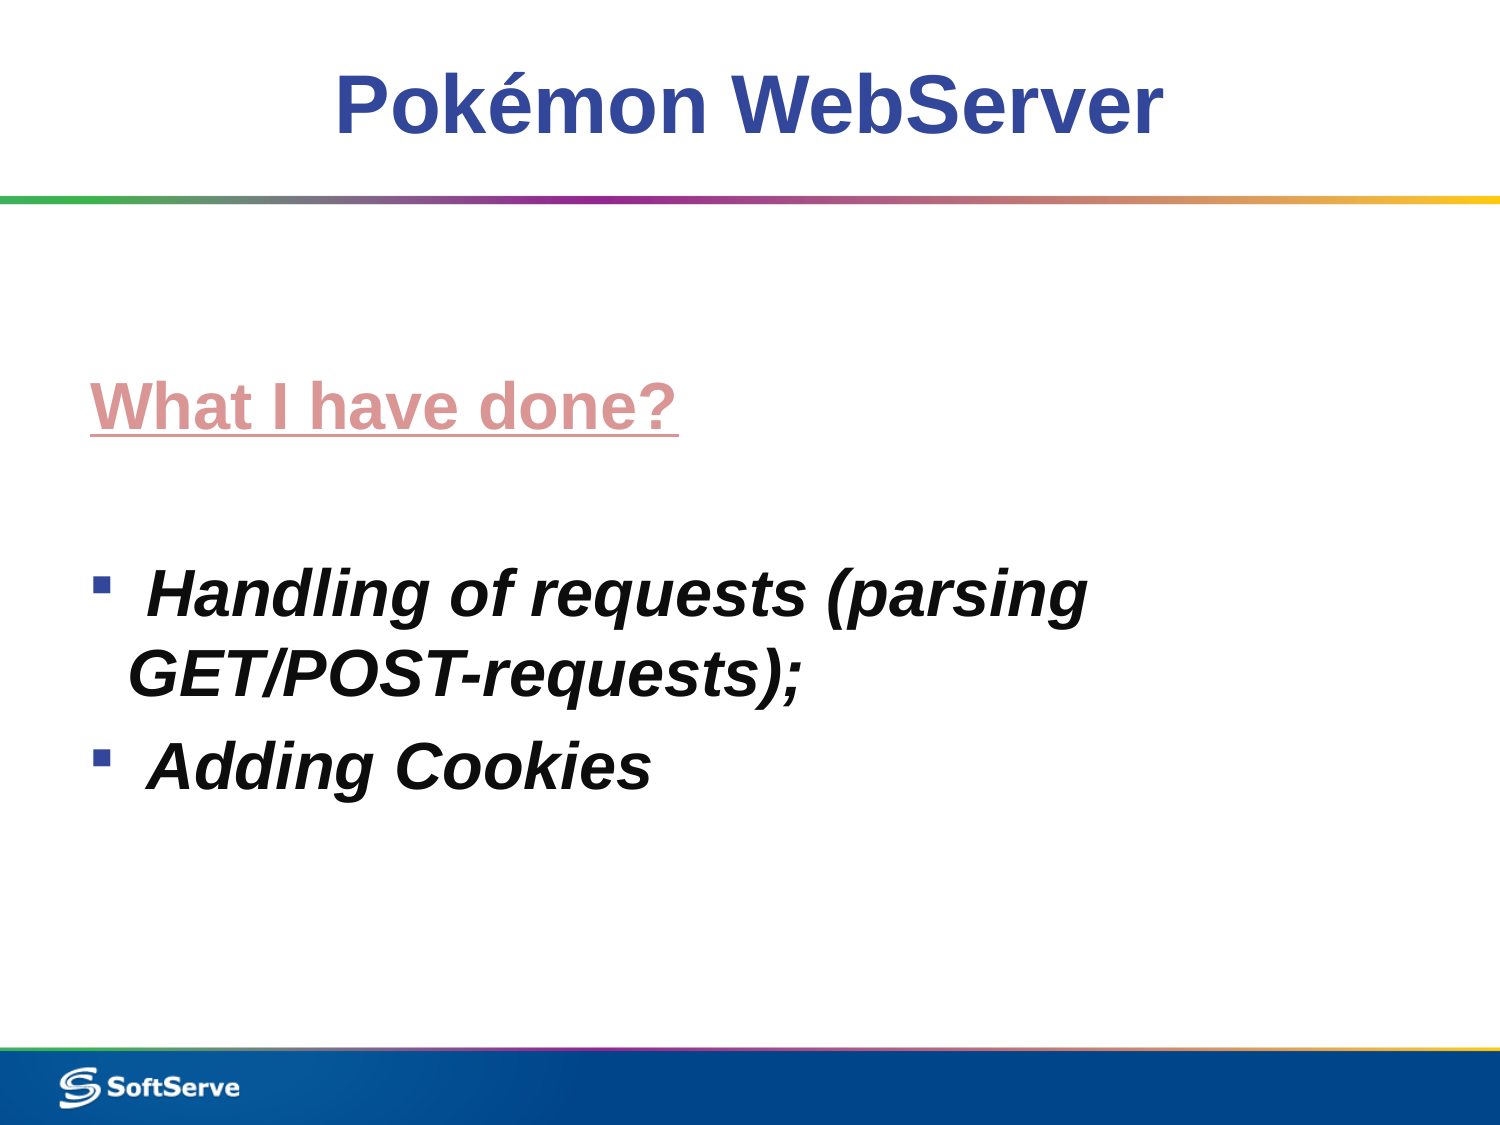

Pokémon WebServer

What I have done?

 Handling of requests (parsing GET/POST-requests);
 Adding Cookies